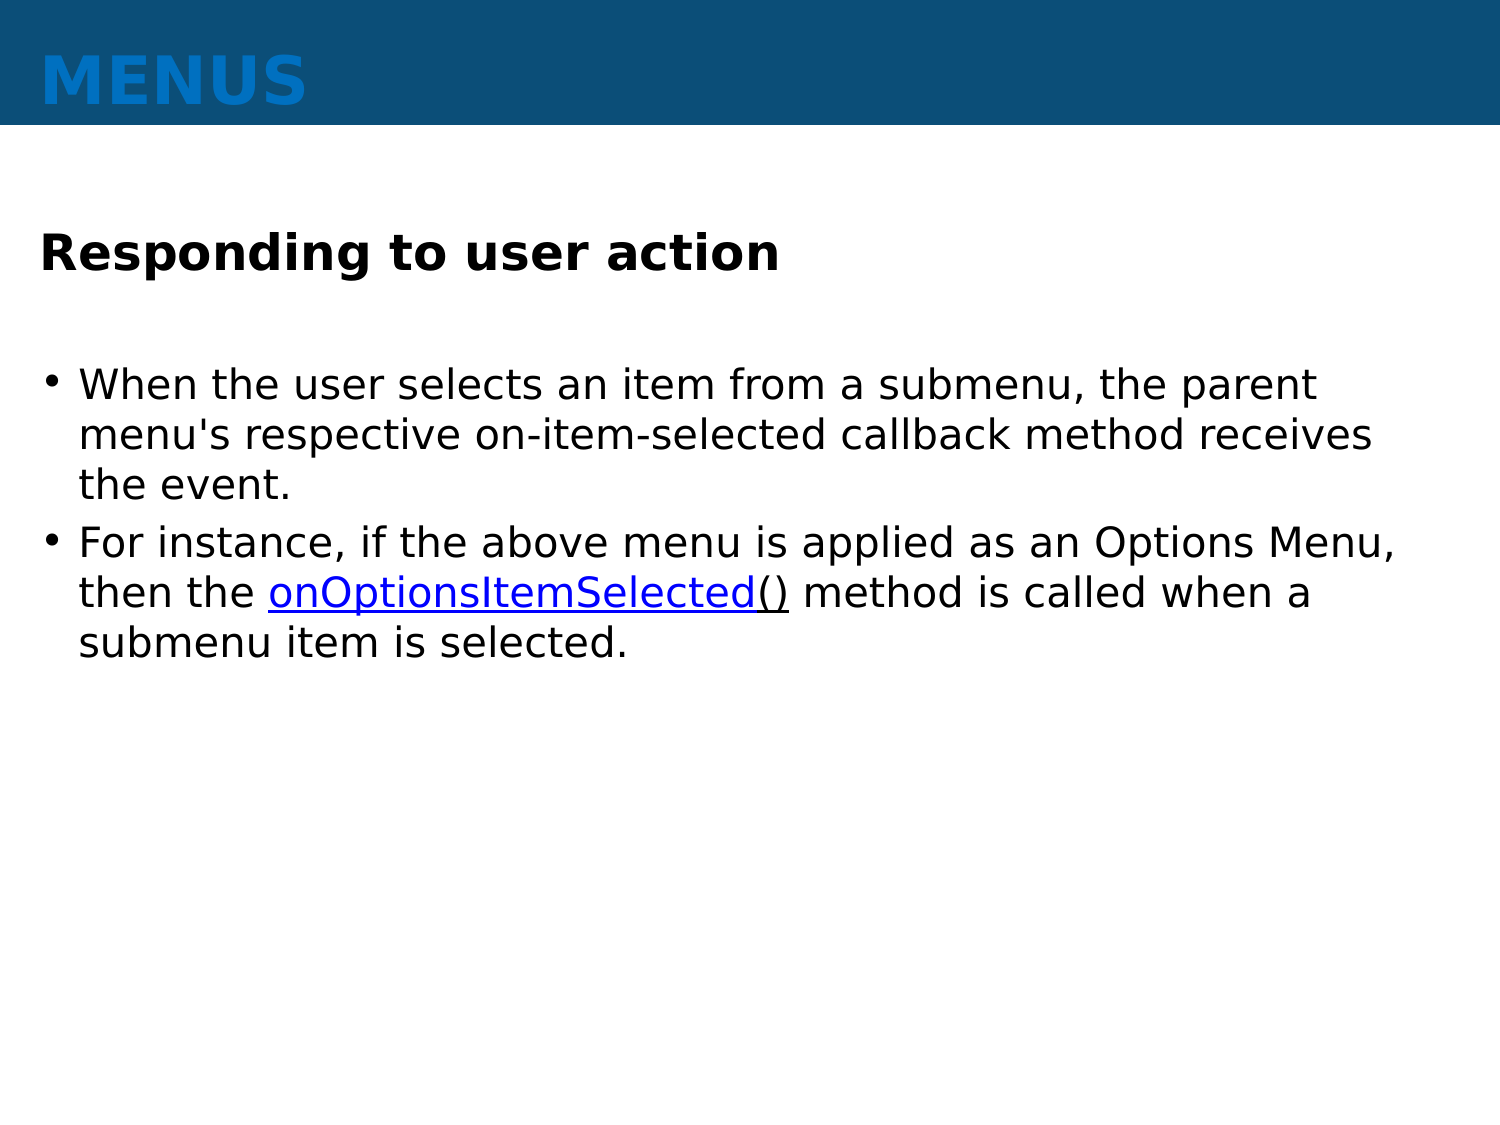

# MENUS
Responding to user action
When the user selects an item from a submenu, the parent menu's respective on-item-selected callback method receives the event.
For instance, if the above menu is applied as an Options Menu, then the onOptionsItemSelected() method is called when a submenu item is selected.